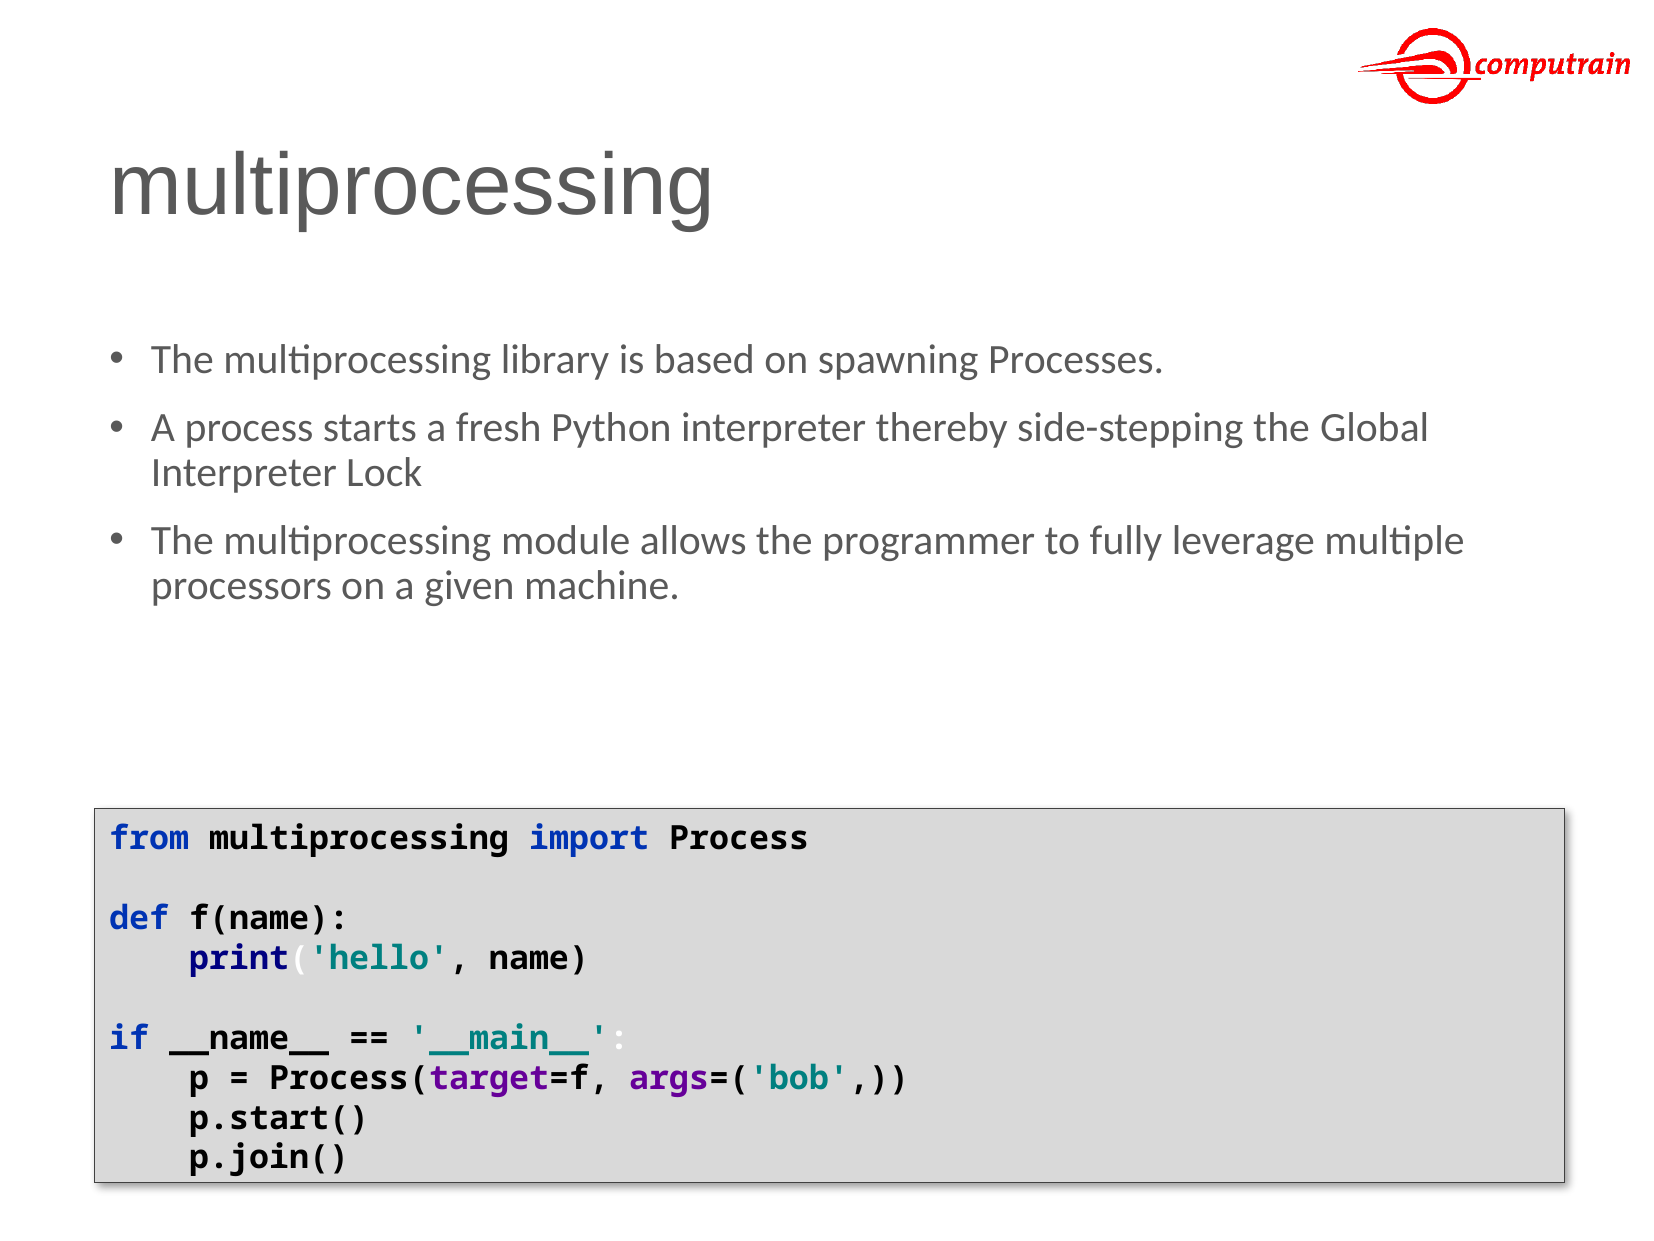

# multiprocessing
The multiprocessing library is based on spawning Processes.
A process starts a fresh Python interpreter thereby side-stepping the Global Interpreter Lock
The multiprocessing module allows the programmer to fully leverage multiple processors on a given machine.

from multiprocessing import Process
def f(name):
    print('hello', name)
if __name__ == '__main__':
    p = Process(target=f, args=('bob',))
    p.start()
    p.join()